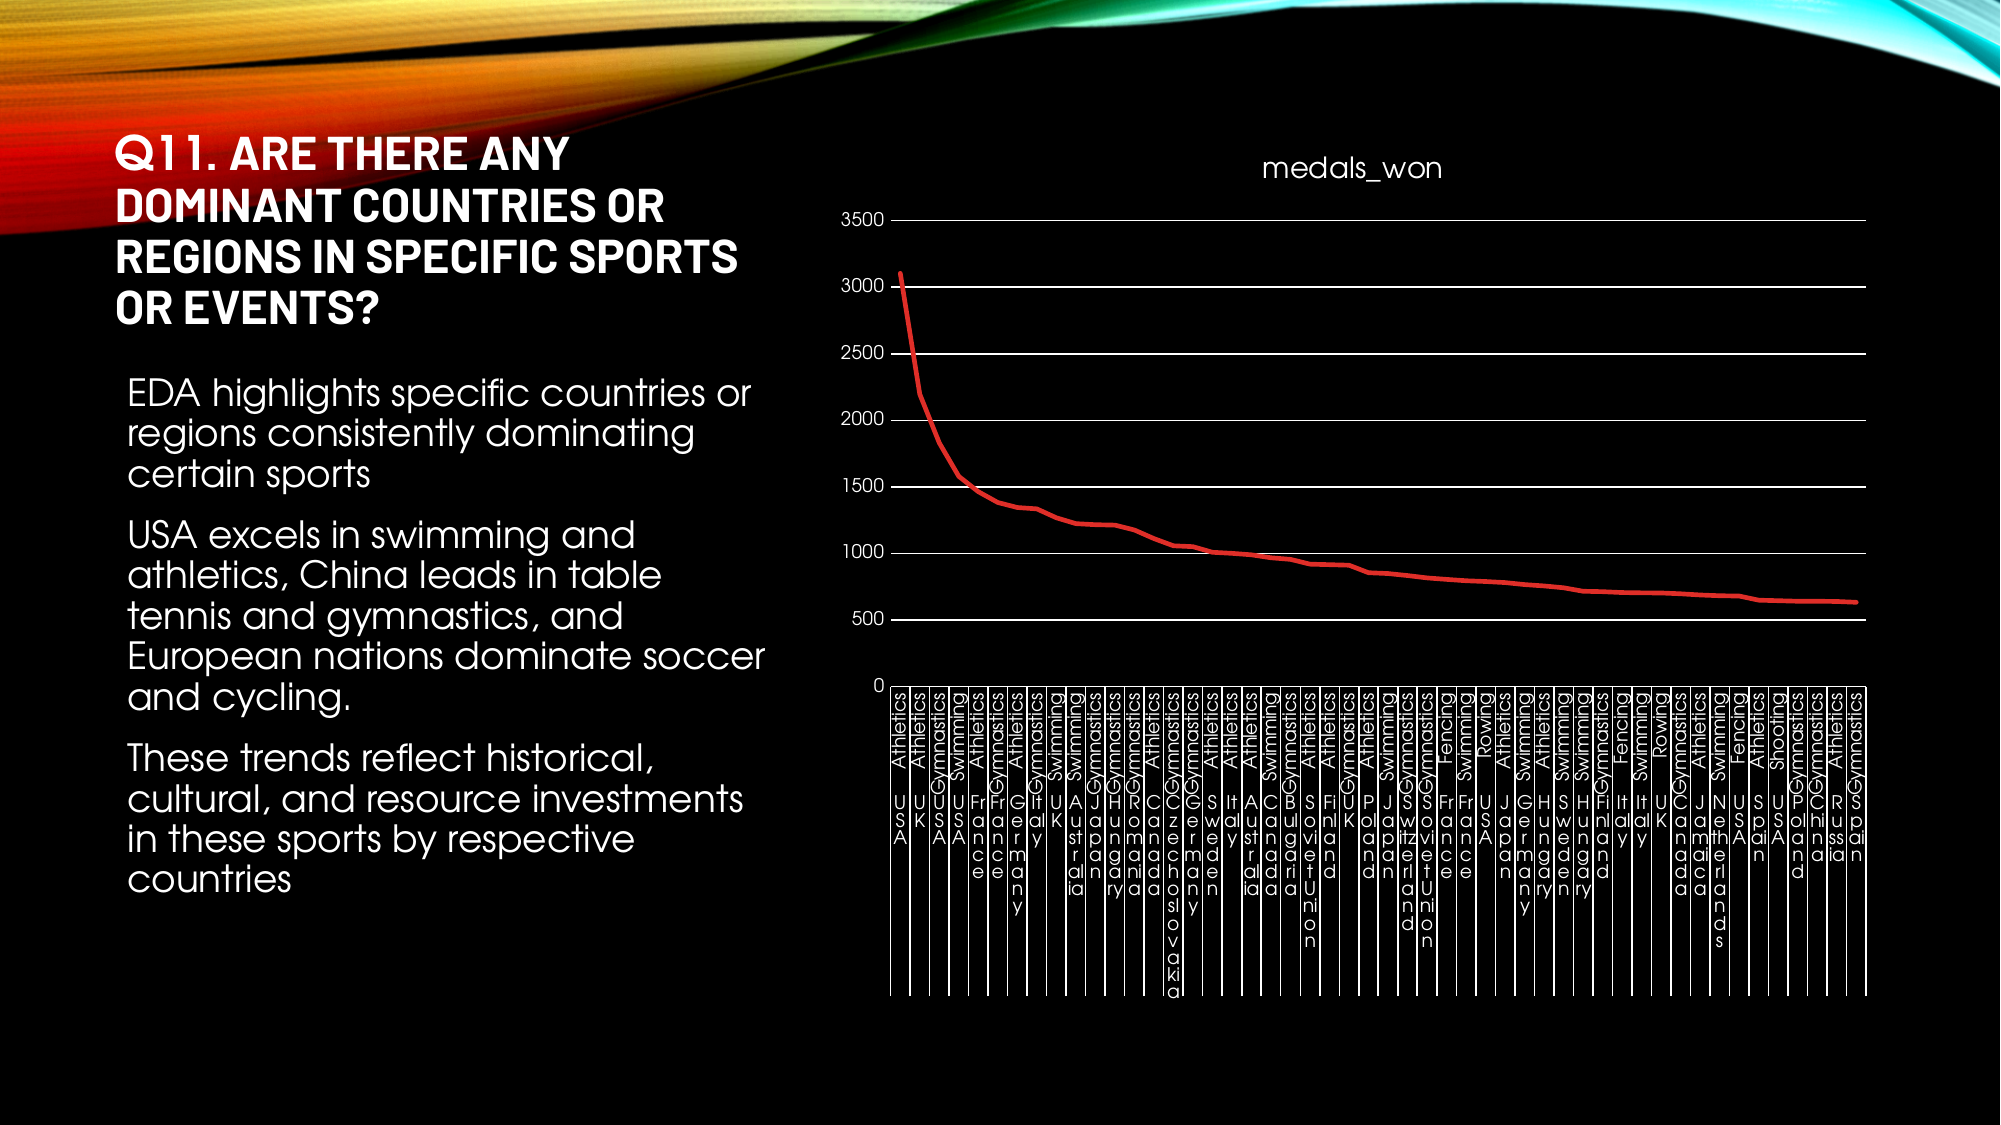

### Chart:

| Category | medals_won |
|---|---|
| Athletics | 3104.0 |
| Athletics | 2196.0 |
| Gymnastics | 1830.0 |
| Swimming | 1579.0 |
| Athletics | 1464.0 |
| Gymnastics | 1383.0 |
| Athletics | 1345.0 |
| Gymnastics | 1335.0 |
| Swimming | 1268.0 |
| Swimming | 1224.0 |
| Gymnastics | 1216.0 |
| Gymnastics | 1213.0 |
| Gymnastics | 1176.0 |
| Athletics | 1112.0 |
| Gymnastics | 1058.0 |
| Gymnastics | 1051.0 |
| Athletics | 1009.0 |
| Athletics | 1001.0 |
| Athletics | 990.0 |
| Swimming | 968.0 |
| Gymnastics | 956.0 |
| Athletics | 920.0 |
| Athletics | 916.0 |
| Gymnastics | 912.0 |
| Athletics | 855.0 |
| Swimming | 849.0 |
| Gymnastics | 834.0 |
| Gymnastics | 816.0 |
| Fencing | 805.0 |
| Swimming | 795.0 |
| Rowing | 789.0 |
| Athletics | 781.0 |
| Swimming | 766.0 |
| Athletics | 756.0 |
| Swimming | 742.0 |
| Swimming | 716.0 |
| Gymnastics | 713.0 |
| Fencing | 706.0 |
| Swimming | 704.0 |
| Rowing | 703.0 |
| Gymnastics | 697.0 |
| Athletics | 688.0 |
| Swimming | 682.0 |
| Fencing | 680.0 |
| Athletics | 649.0 |
| Shooting | 645.0 |
| Gymnastics | 641.0 |
| Gymnastics | 641.0 |
| Athletics | 639.0 |
| Gymnastics | 633.0 |
# Q11. Are there any dominant countries or regions in specific sports or events?
EDA highlights specific countries or regions consistently dominating certain sports
USA excels in swimming and athletics, China leads in table tennis and gymnastics, and European nations dominate soccer and cycling.
These trends reflect historical, cultural, and resource investments in these sports by respective countries